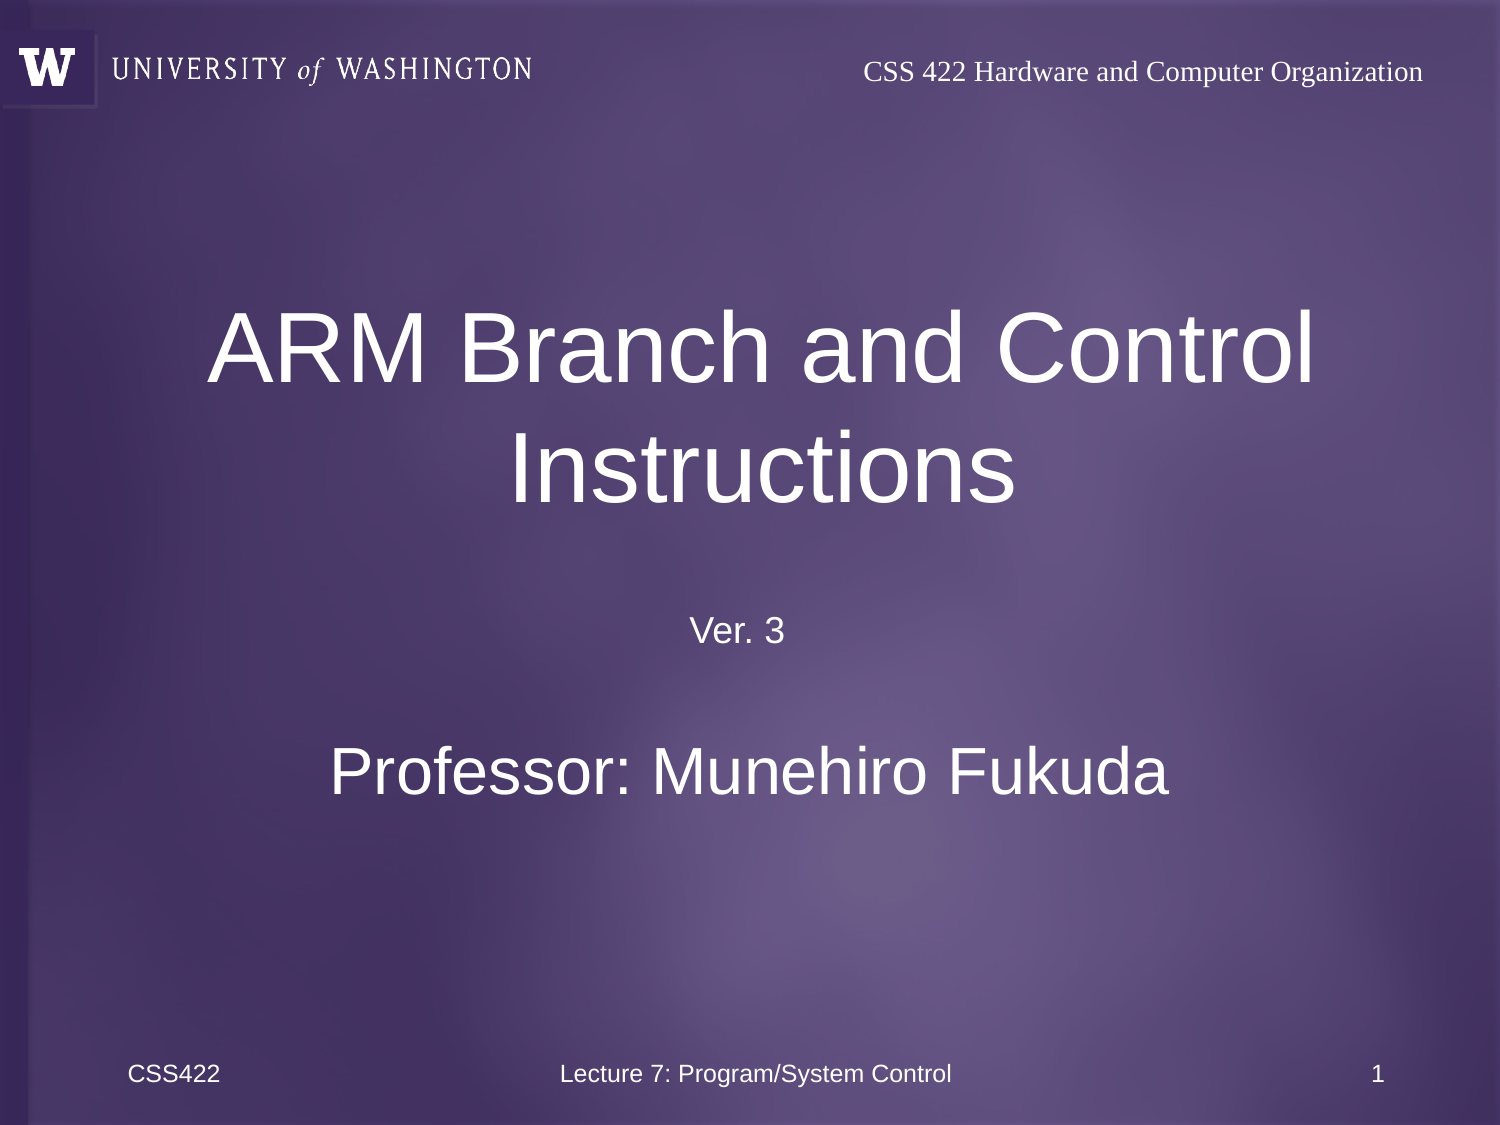

# CSS 422 Hardware and Computer Organization
ARM Branch and Control Instructions
Ver. 3
Professor: Munehiro Fukuda

CSS422
Lecture 7: Program/System Control
1